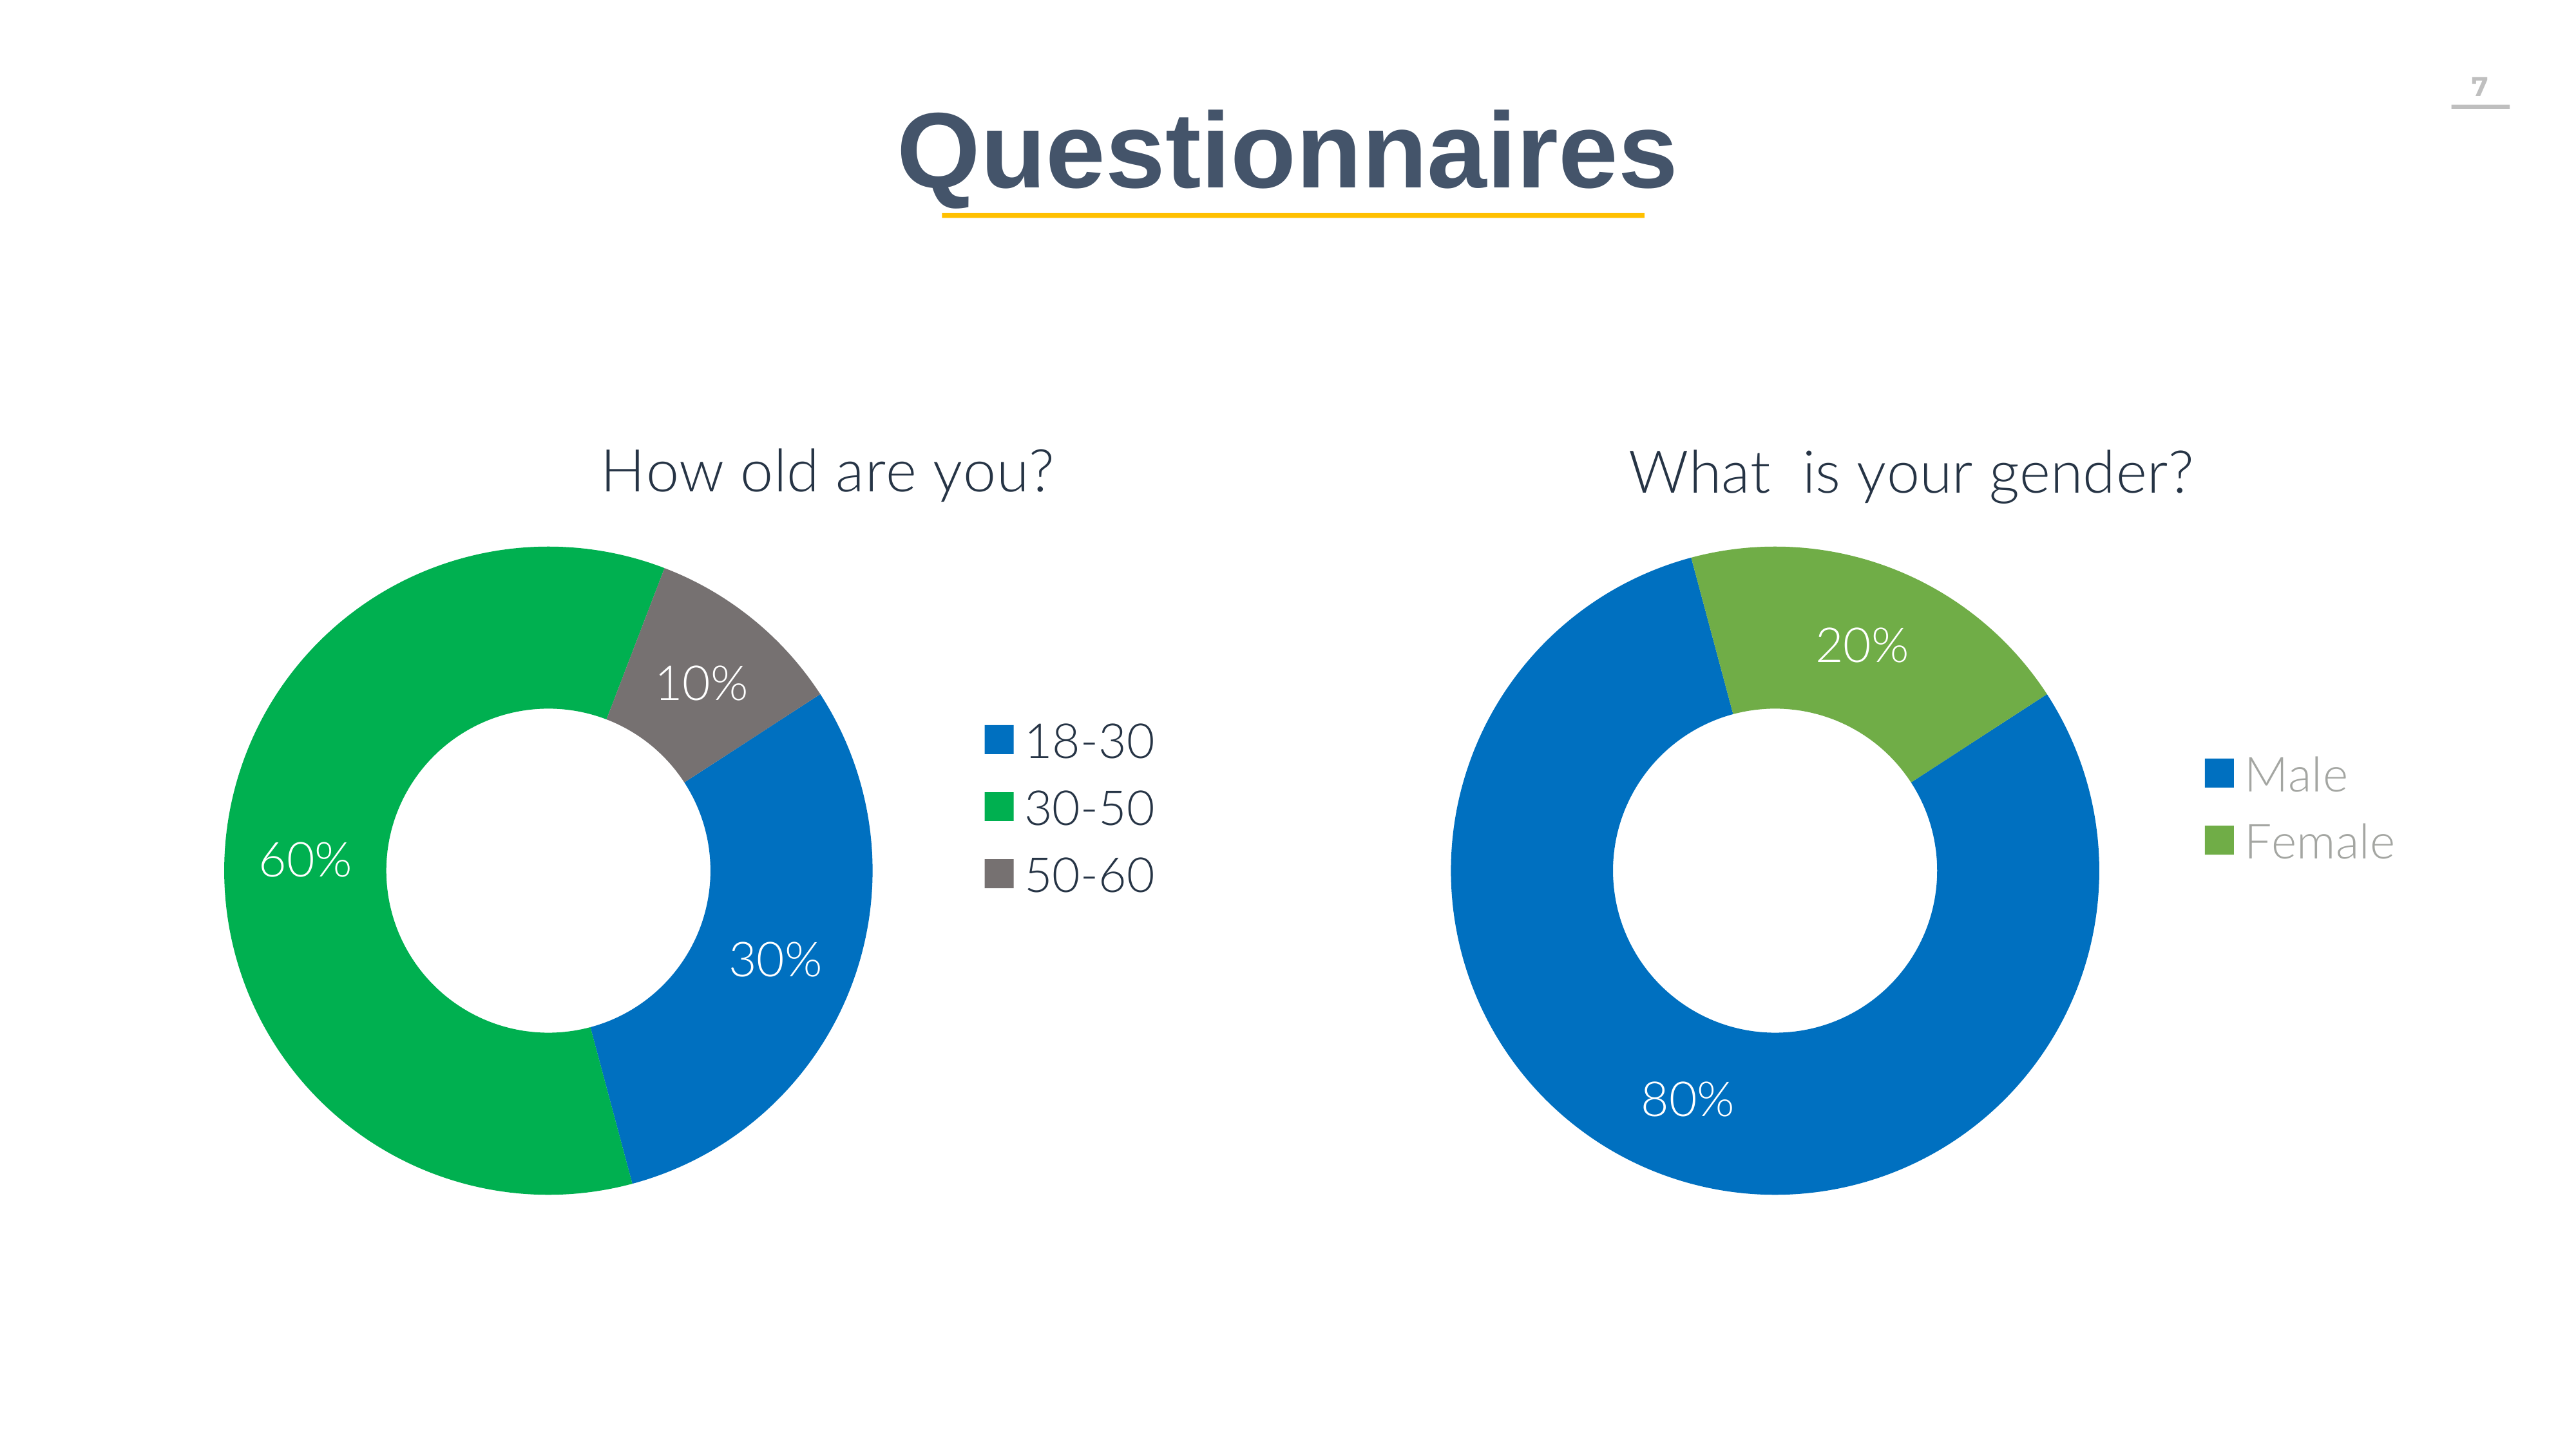

Questionnaires

### Chart: What  is your gender?

| Category | Sales |
|---|---|
| Male | 0.8 |
| Female | 0.2 |

### Chart: How old are you?

| Category | Sales |
|---|---|
| 18-30 | 0.3 |
| 30-50 | 0.6 |
| 50-60 | 0.1 |